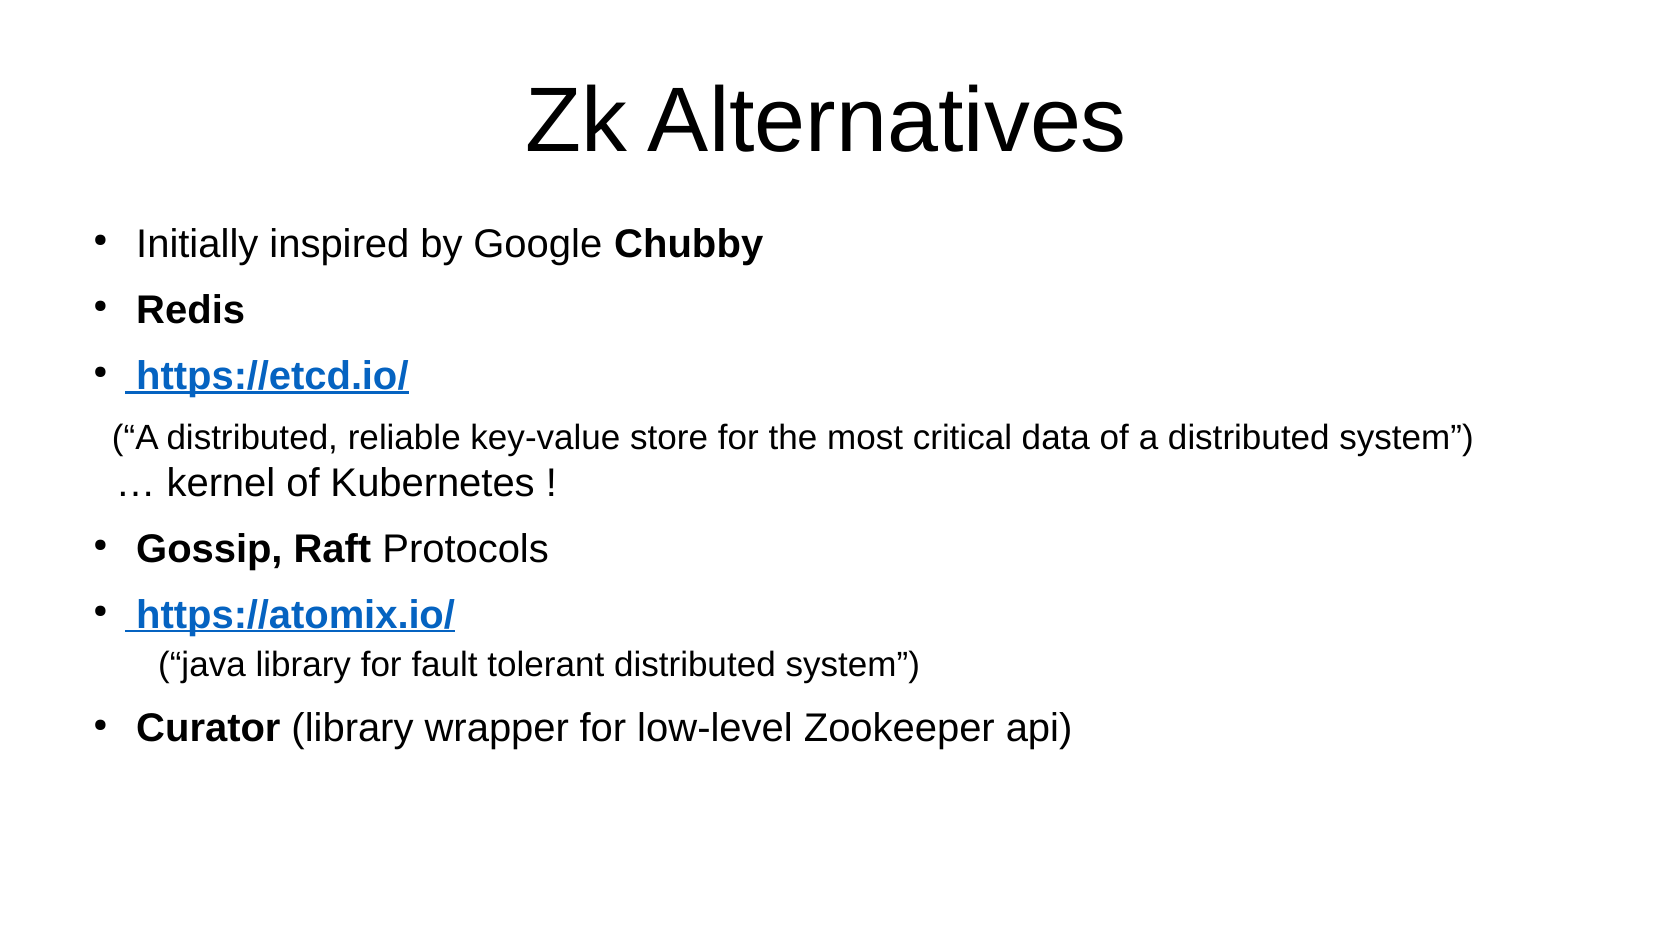

Zk Alternatives
 Initially inspired by Google Chubby
 Redis
 https://etcd.io/
   (“A distributed, reliable key-value store for the most critical data of a distributed system”)
   … kernel of Kubernetes !
 Gossip, Raft Protocols
 https://atomix.io/
   (“java library for fault tolerant distributed system”)
 Curator (library wrapper for low-level Zookeeper api)